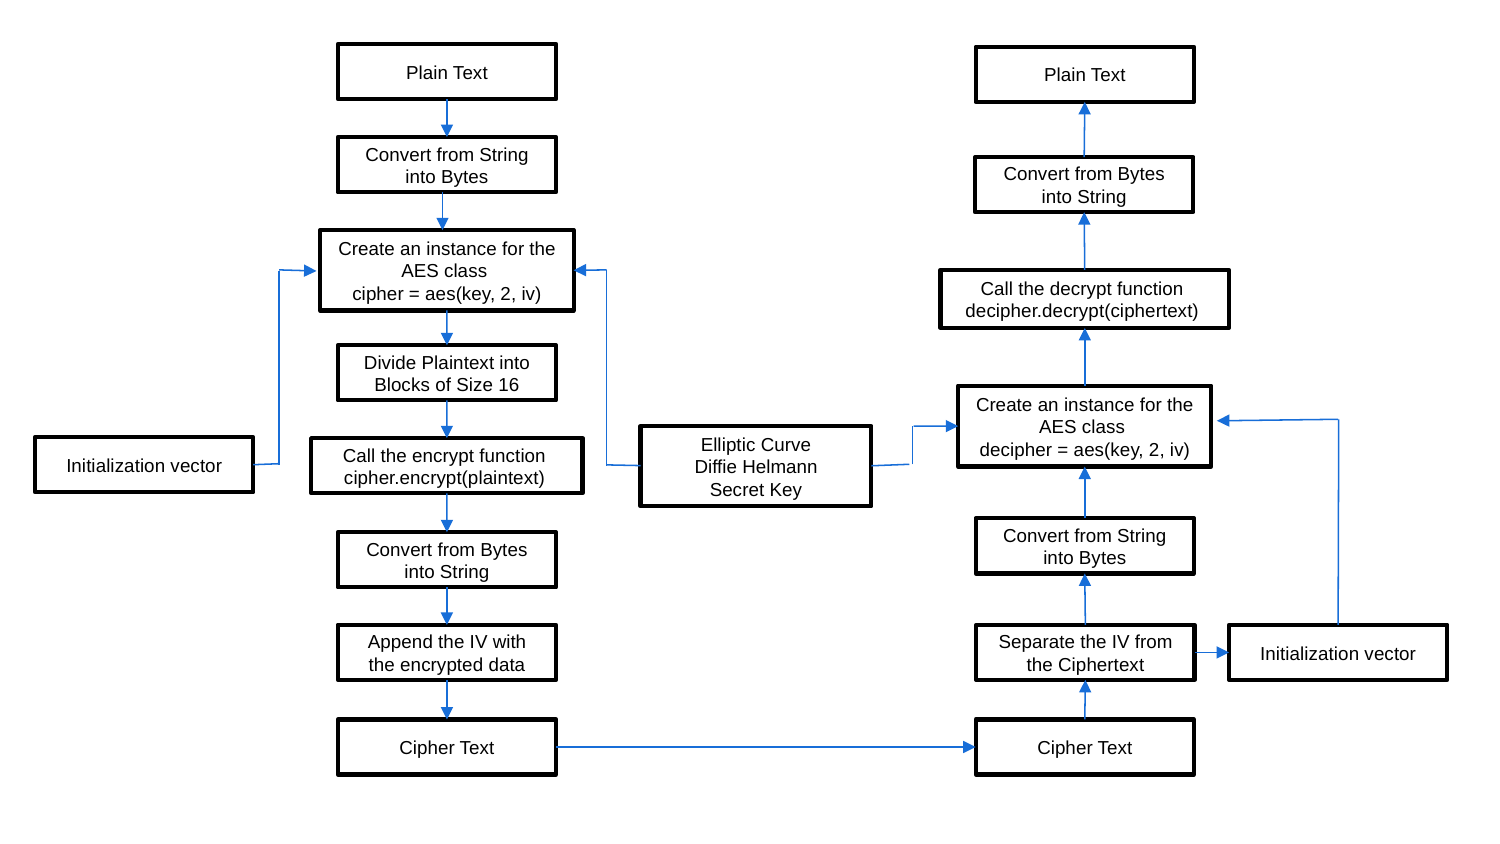

Plain Text
Plain Text
Convert from String into Bytes
Convert from Bytes into String
Create an instance for the AES class
cipher = aes(key, 2, iv)
Call the decrypt function  decipher.decrypt(ciphertext)
Divide Plaintext into Blocks of Size 16
Create an instance for the AES class
decipher = aes(key, 2, iv)
Elliptic Curve
 Diffie Helmann
Secret Key
Initialization vector
Call the encrypt function  cipher.encrypt(plaintext)
Convert from String into Bytes
Convert from Bytes into String
Append the IV with the encrypted data
Separate the IV from the Ciphertext
Initialization vector
Cipher Text
Cipher Text